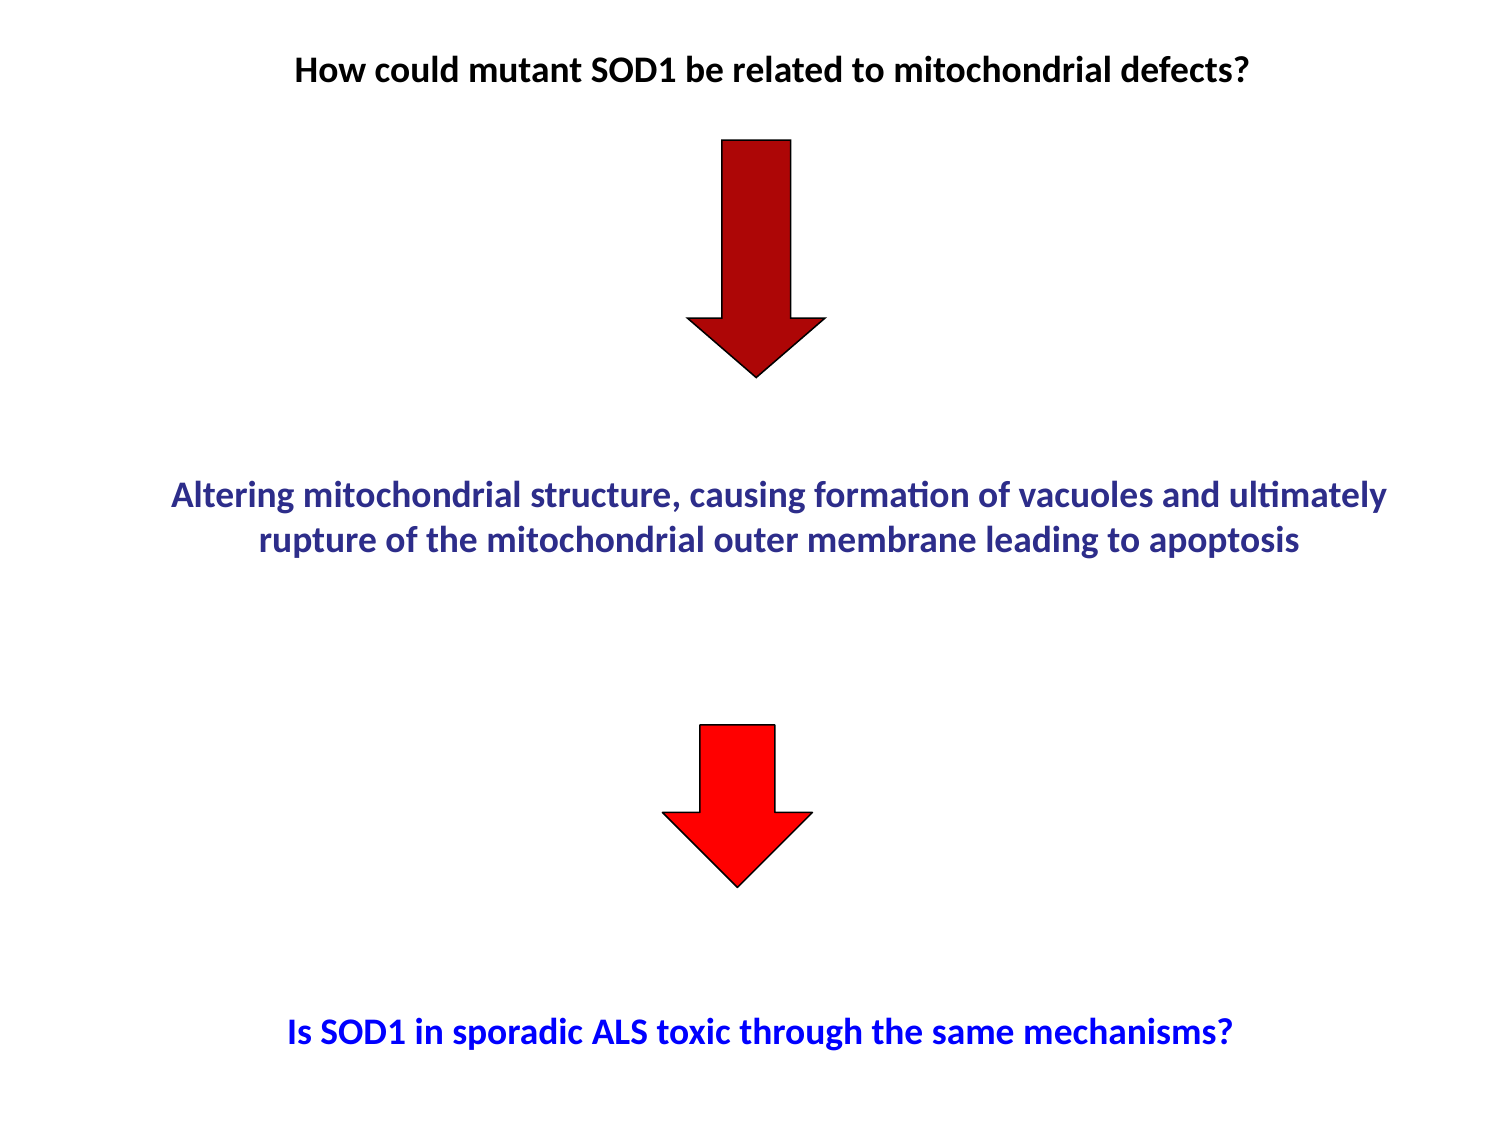

How could mutant SOD1 be related to mitochondrial defects?

Altering mitochondrial structure, causing formation of vacuoles and ultimately rupture of the mitochondrial outer membrane leading to apoptosis

Is SOD1 in sporadic ALS toxic through the same mechanisms?